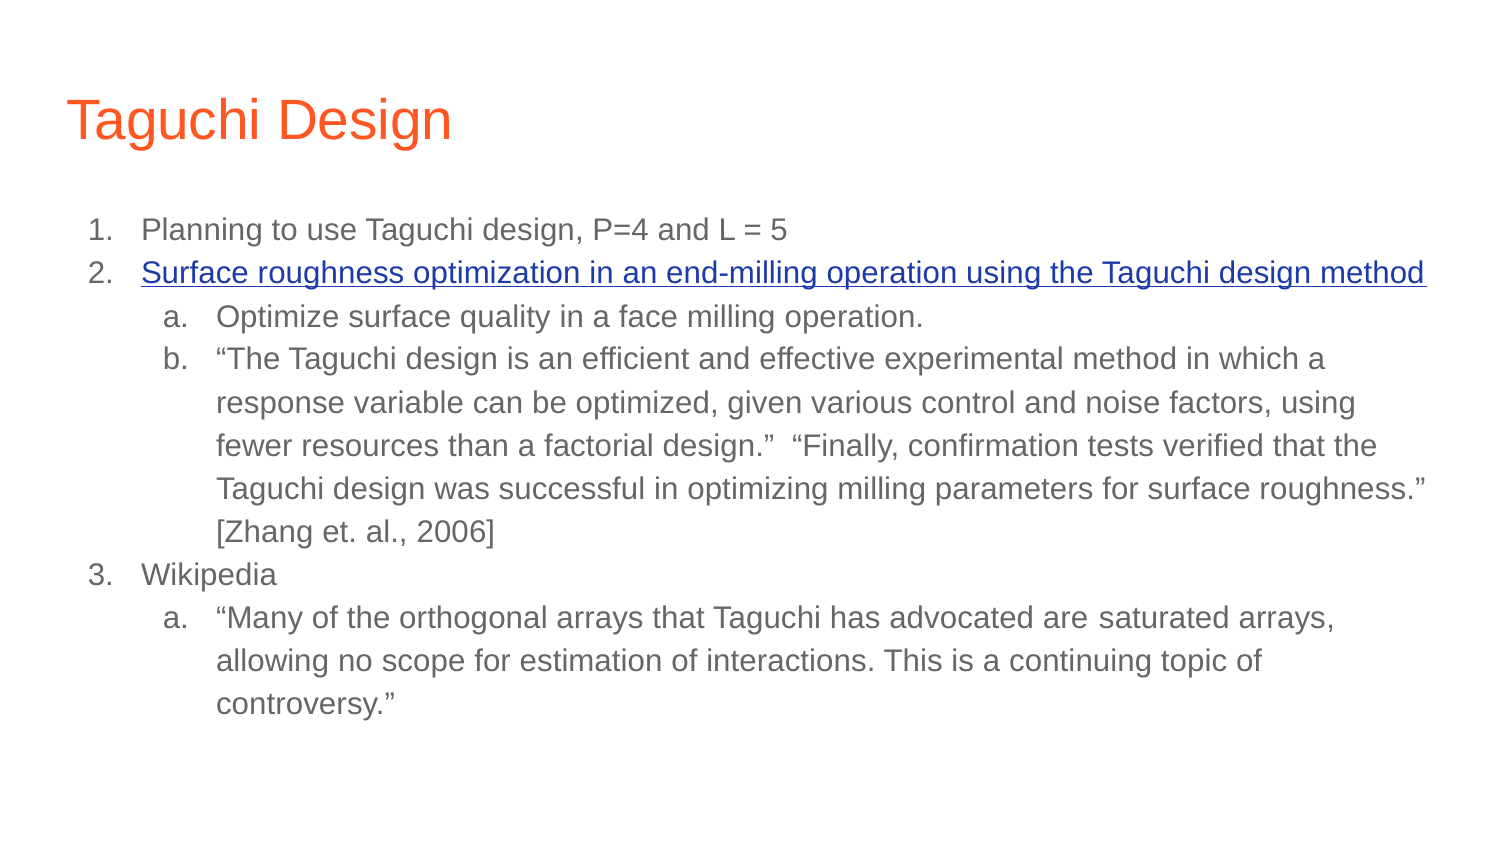

# Taguchi Design
Planning to use Taguchi design, P=4 and L = 5
Surface roughness optimization in an end-milling operation using the Taguchi design method
Optimize surface quality in a face milling operation.
“The Taguchi design is an efficient and effective experimental method in which a response variable can be optimized, given various control and noise factors, using fewer resources than a factorial design.”  “Finally, confirmation tests verified that the Taguchi design was successful in optimizing milling parameters for surface roughness.” [Zhang et. al., 2006]
Wikipedia
“Many of the orthogonal arrays that Taguchi has advocated are saturated arrays, allowing no scope for estimation of interactions. This is a continuing topic of controversy.”